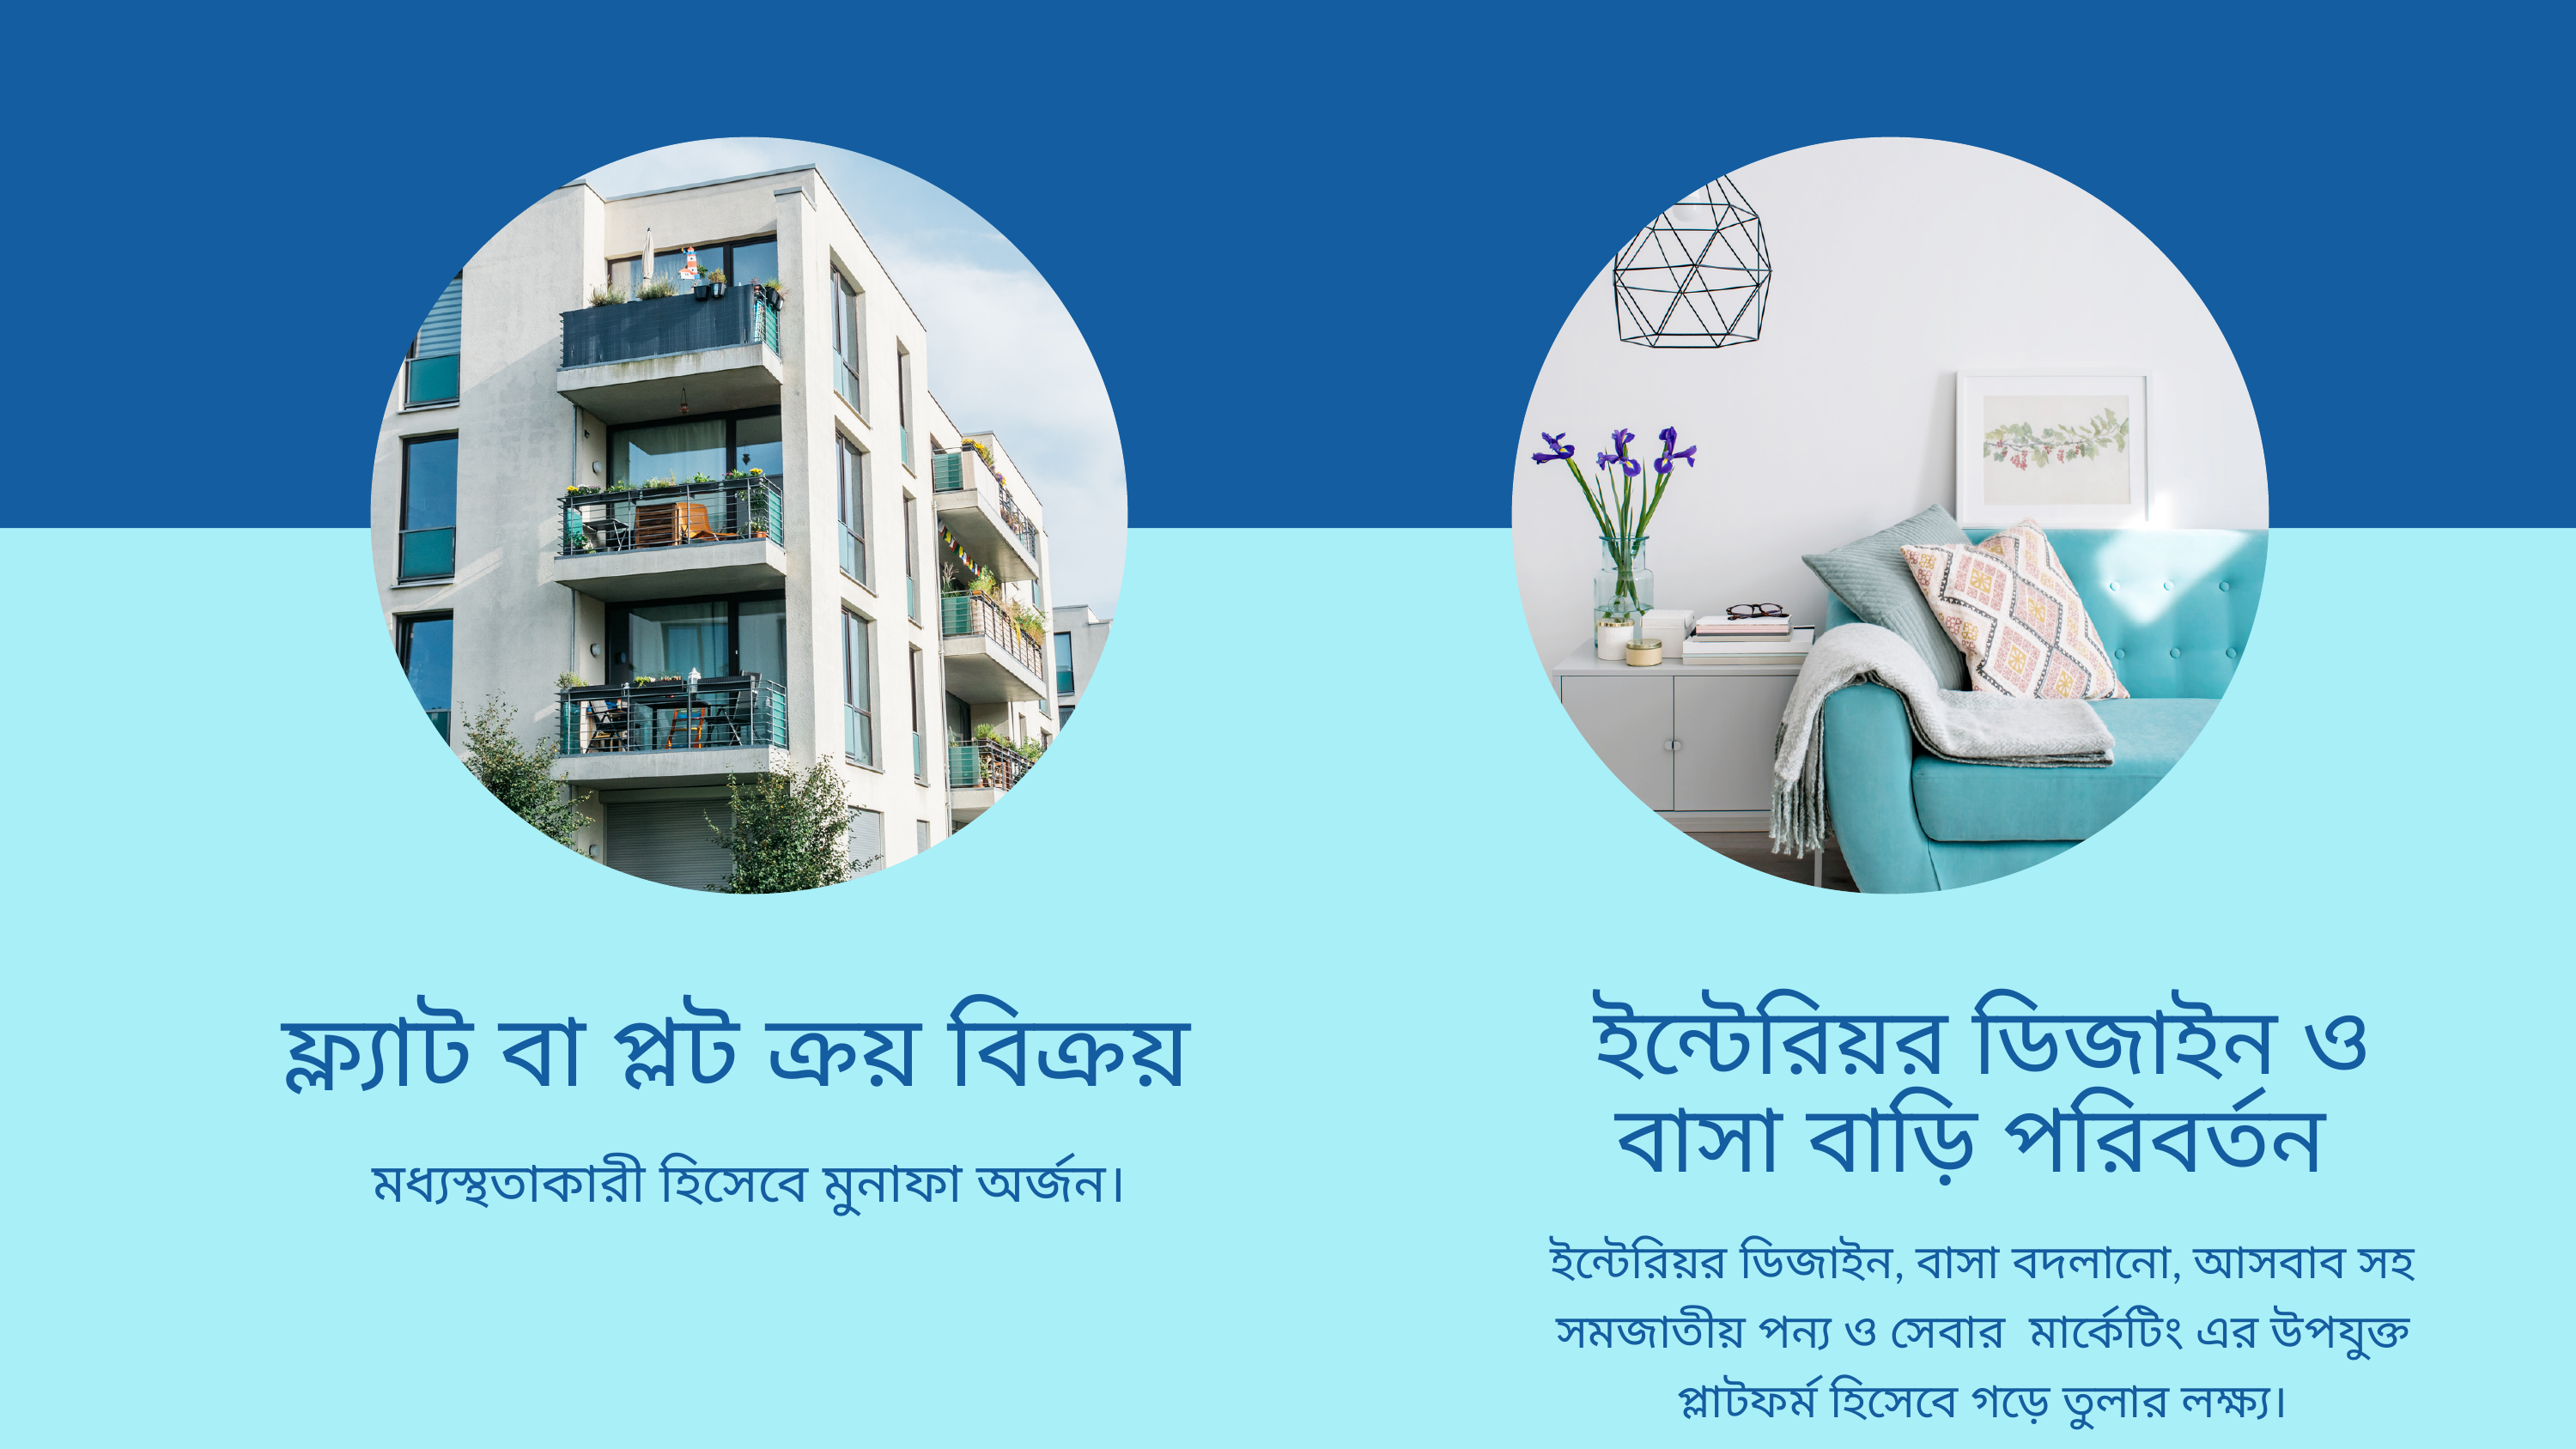

ইন্টেরিয়র ডিজাইন ও বাসা বাড়ি পরিবর্তন
ইন্টেরিয়র ডিজাইন, বাসা বদলানো, আসবাব সহ সমজাতীয় পন্য ও সেবার  মার্কেটিং এর উপযুক্ত প্লাটফর্ম হিসেবে গড়ে তুলার লক্ষ্য।
ফ্ল্যাট বা প্লট ক্রয় বিক্রয়
মধ্যস্থতাকারী হিসেবে মুনাফা অর্জন।